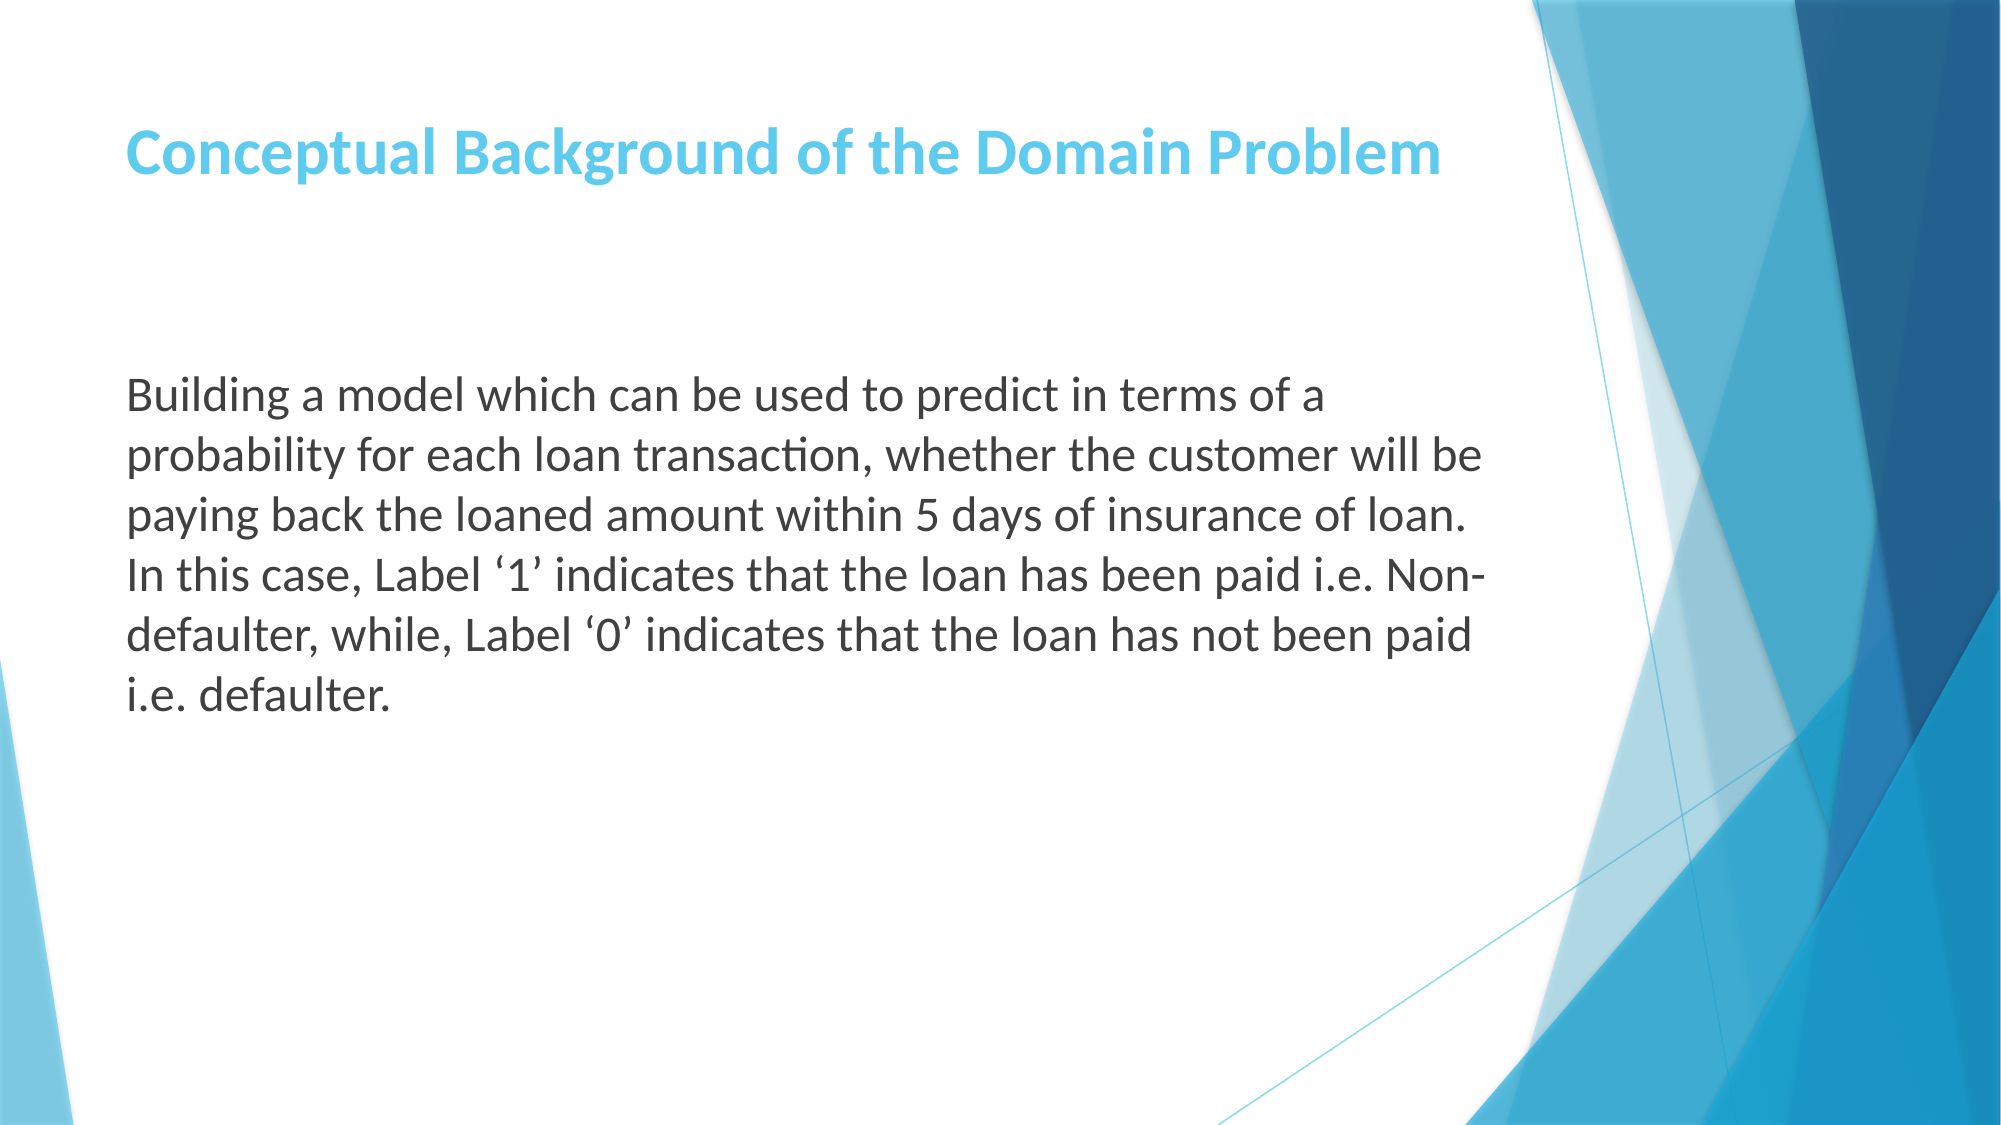

# Conceptual Background of the Domain Problem
Building a model which can be used to predict in terms of a probability for each loan transaction, whether the customer will be paying back the loaned amount within 5 days of insurance of loan. In this case, Label ‘1’ indicates that the loan has been paid i.e. Non- defaulter, while, Label ‘0’ indicates that the loan has not been paid i.e. defaulter.